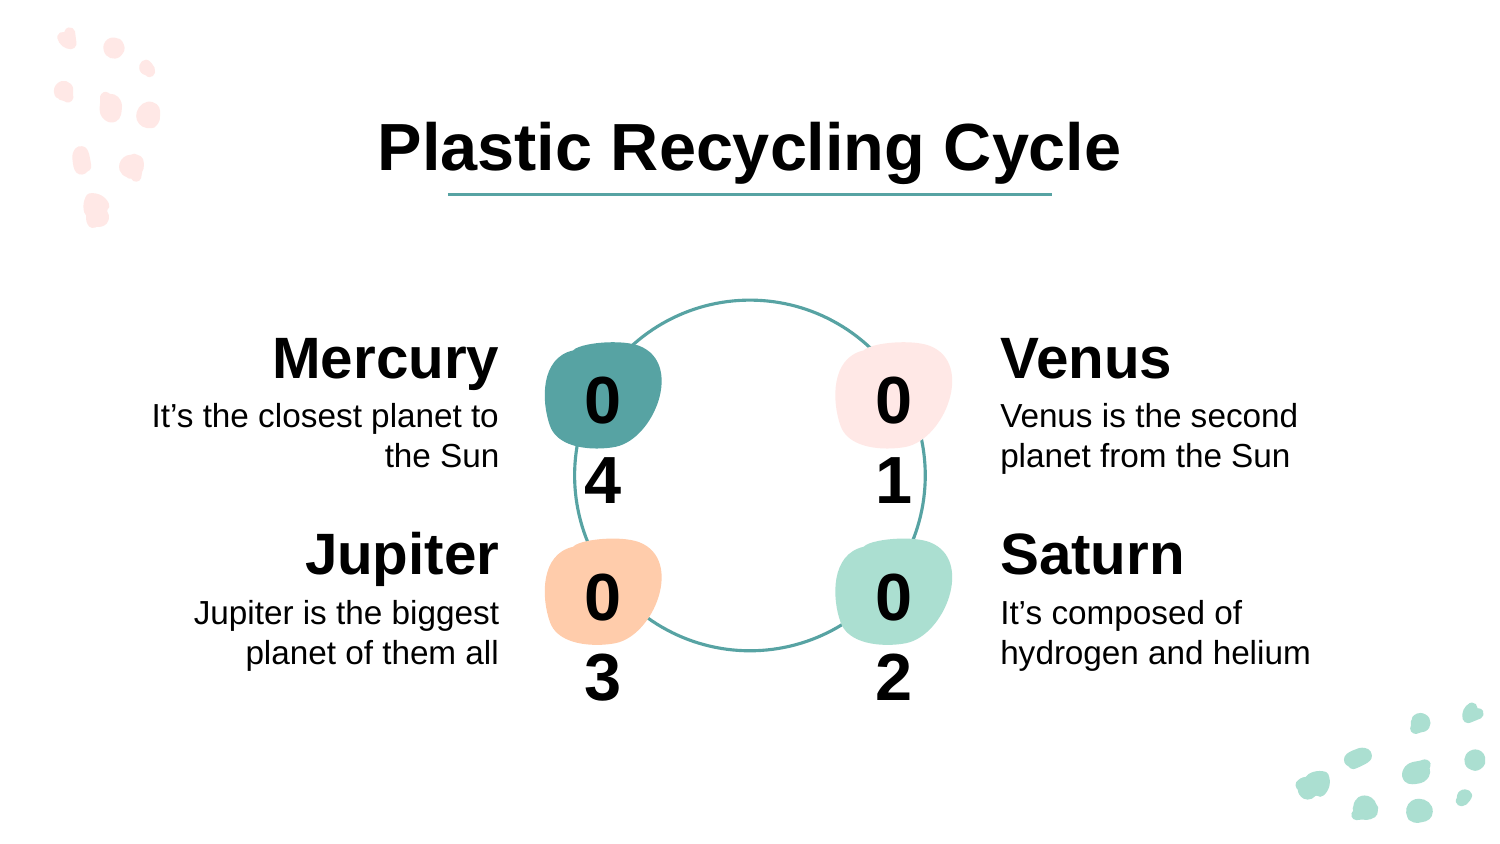

# Plastic Recycling Cycle

Mercury
Venus

04
01
It’s the closest planet to the Sun
Venus is the second planet from the Sun
Jupiter
Saturn

03
02
Jupiter is the biggest planet of them all
It’s composed of hydrogen and helium